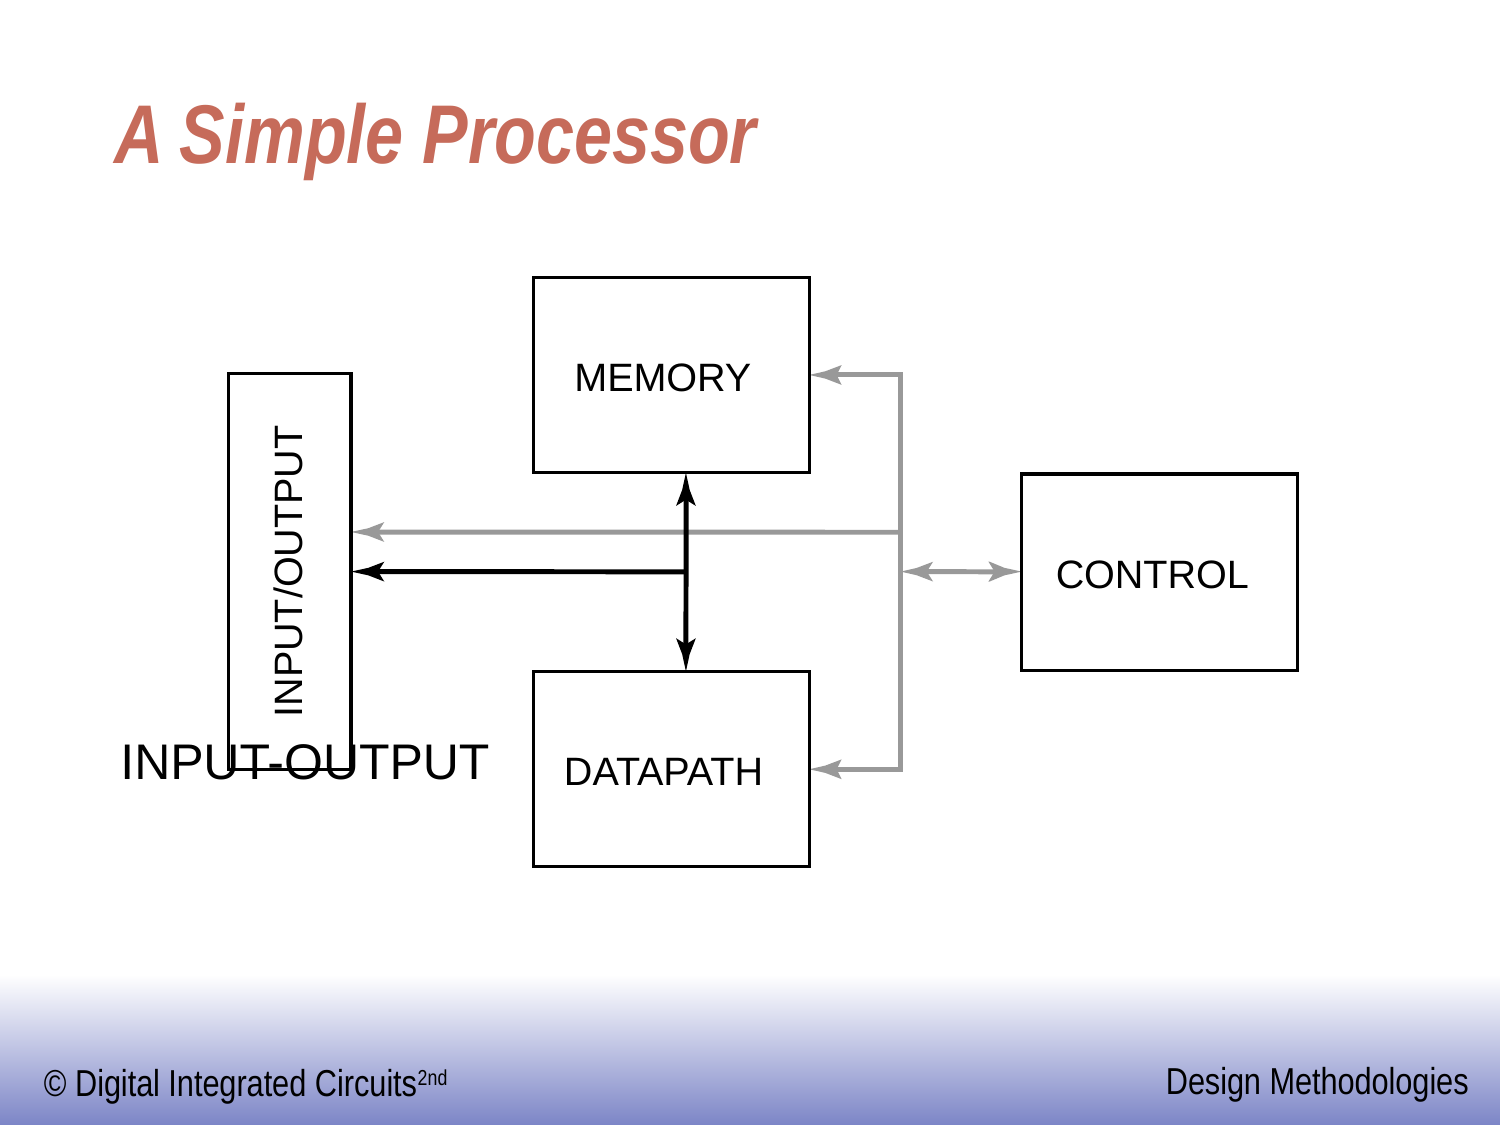

# A Simple Processor

MEMORY

INPUT/OUTPUT
CONTROL

INPUT-OUTPUT
DATAPATH